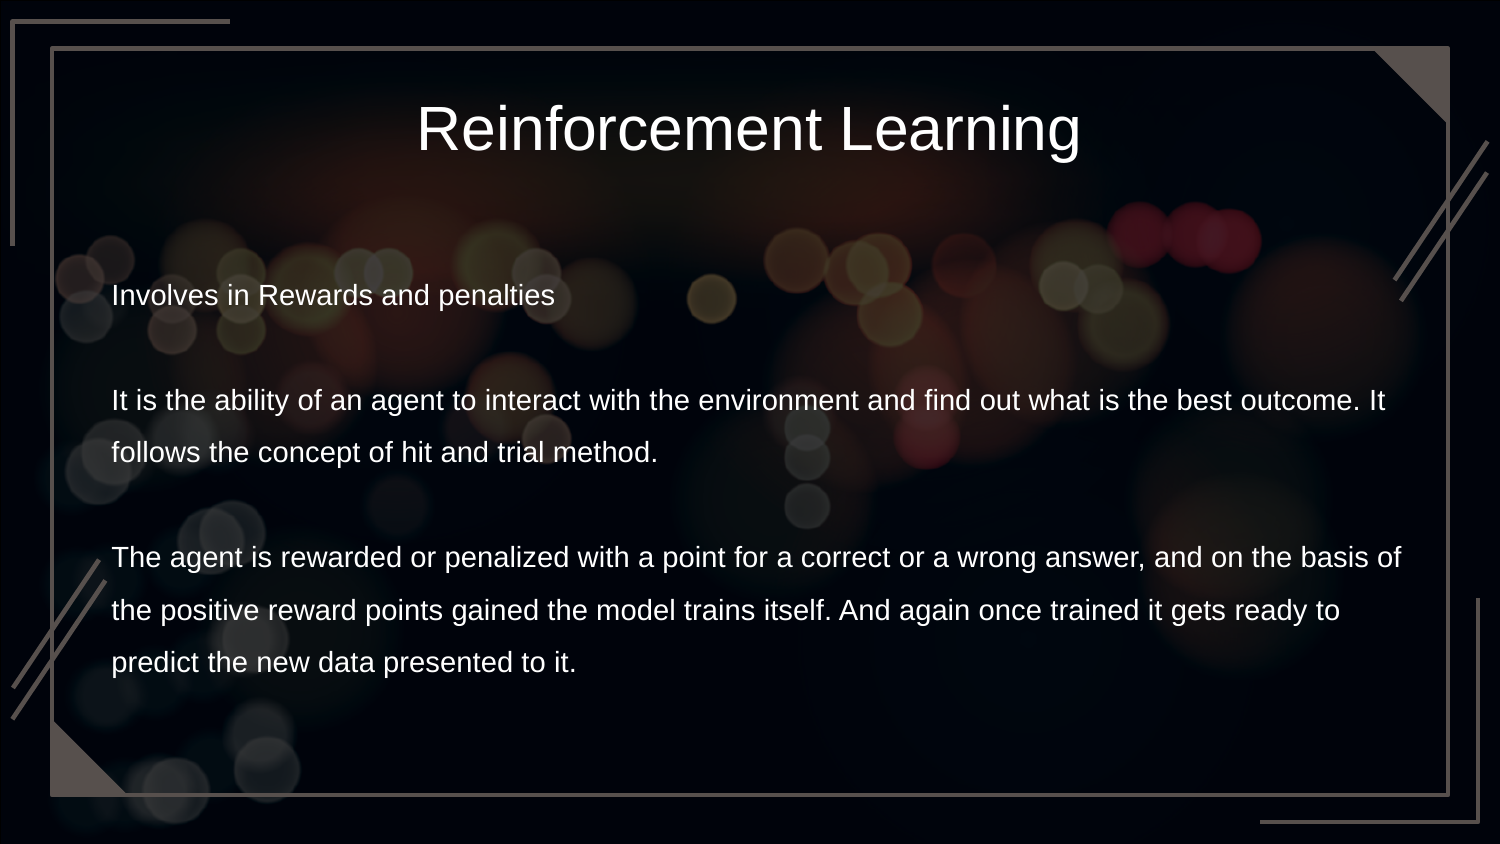

# Reinforcement Learning
Involves in Rewards and penalties

It is the ability of an agent to interact with the environment and find out what is the best outcome. It follows the concept of hit and trial method.

The agent is rewarded or penalized with a point for a correct or a wrong answer, and on the basis of the positive reward points gained the model trains itself. And again once trained it gets ready to predict the new data presented to it.